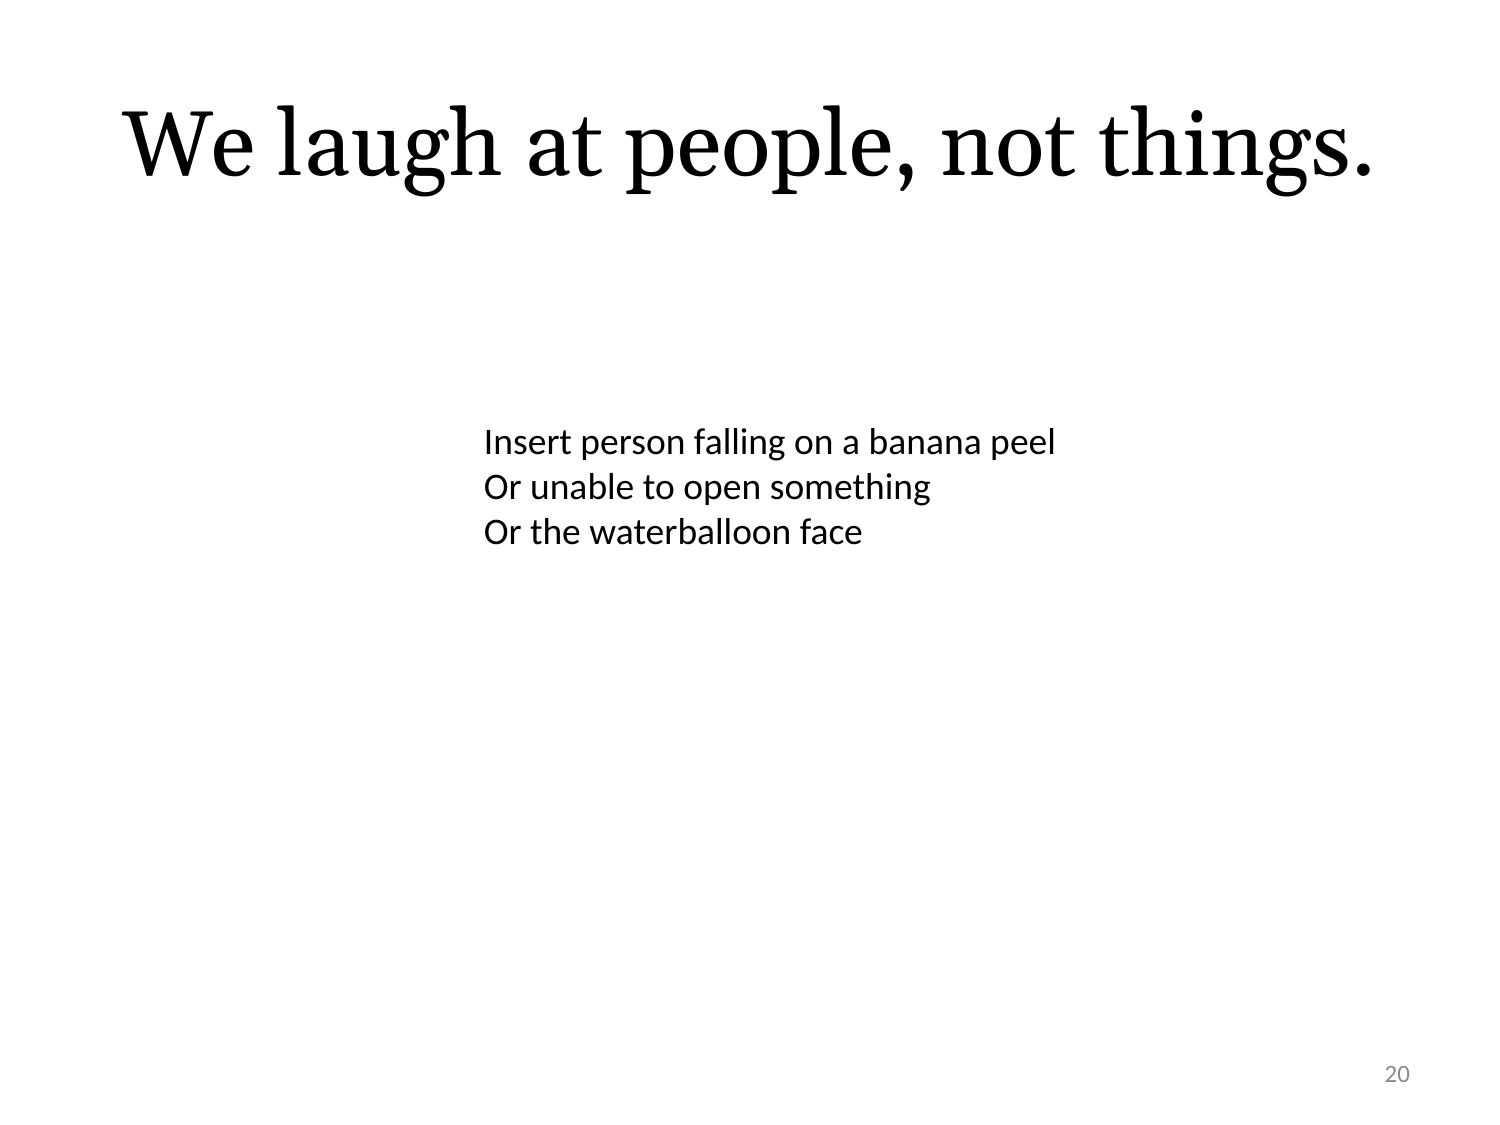

# We laugh at people, not things.
Insert person falling on a banana peel
Or unable to open something
Or the waterballoon face
20